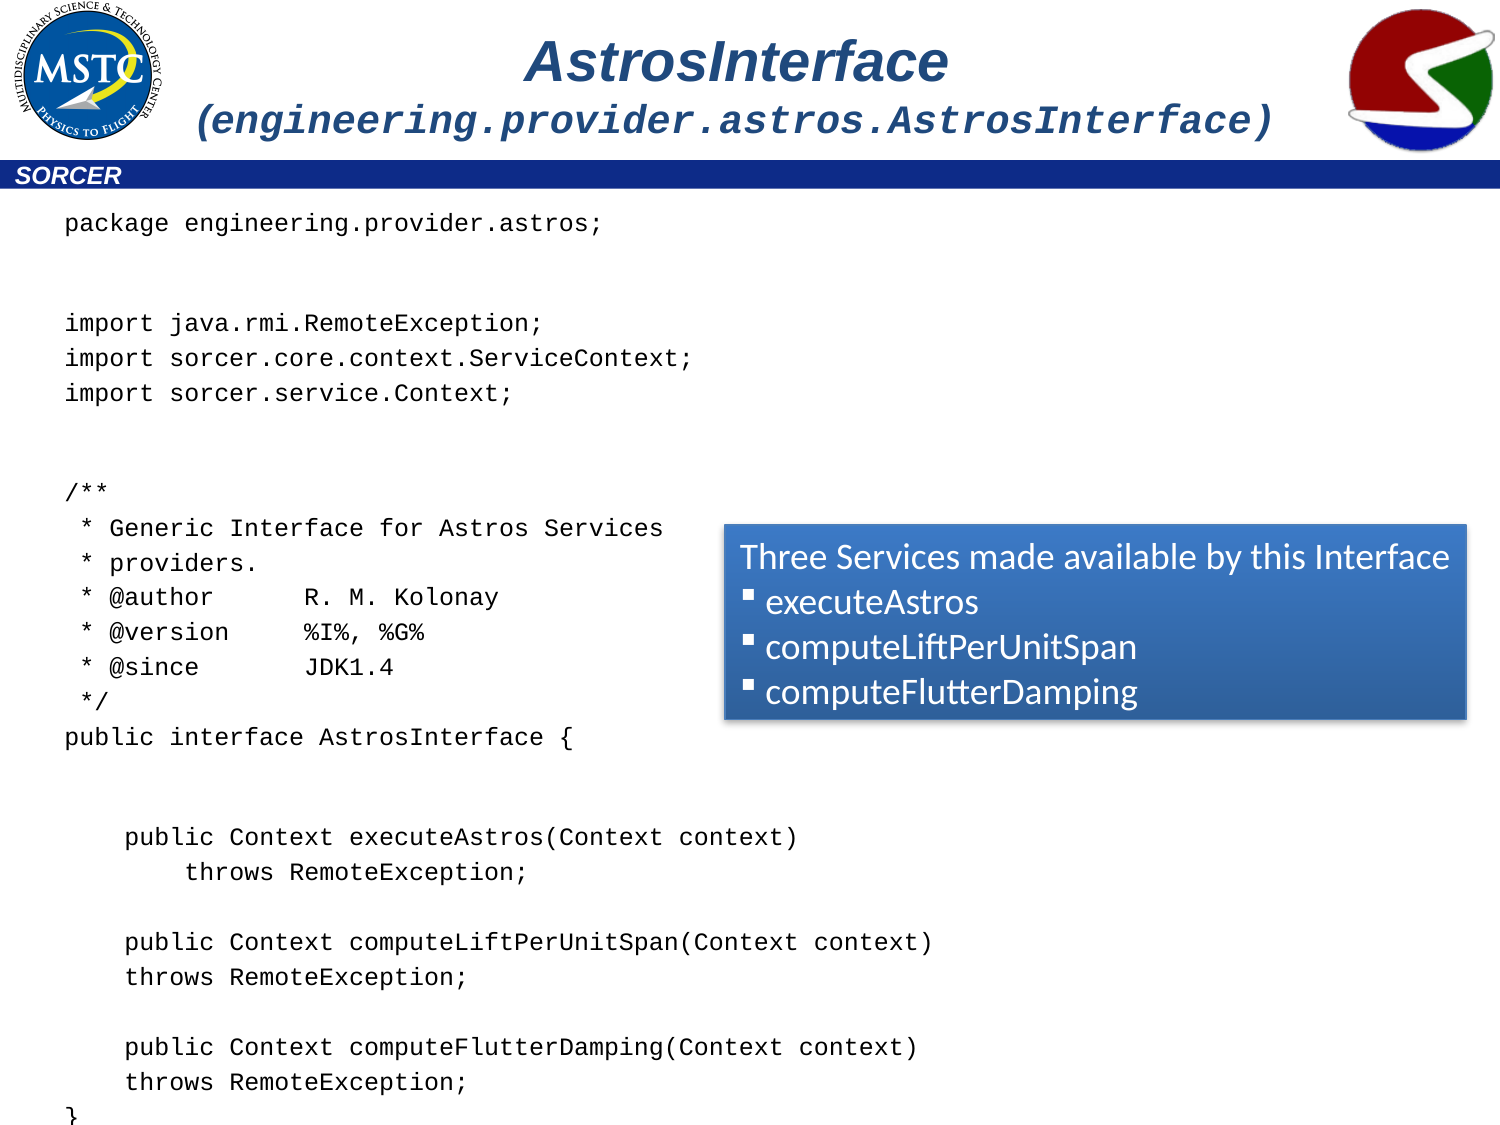

# AstrosInterface (engineering.provider.astros.AstrosInterface)
package engineering.provider.astros;

import java.rmi.RemoteException;
import sorcer.core.context.ServiceContext;
import sorcer.service.Context;

/**
 * Generic Interface for Astros Services
 * providers.
 * @author      R. M. Kolonay
 * @version     %I%, %G%
 * @since       JDK1.4
 */
public interface AstrosInterface {

    public Context executeAstros(Context context)
        throws RemoteException;

    public Context computeLiftPerUnitSpan(Context context)
    throws RemoteException;

    public Context computeFlutterDamping(Context context)
    throws RemoteException;
}

Three Services made available by this Interface
 executeAstros
 computeLiftPerUnitSpan
 computeFlutterDamping